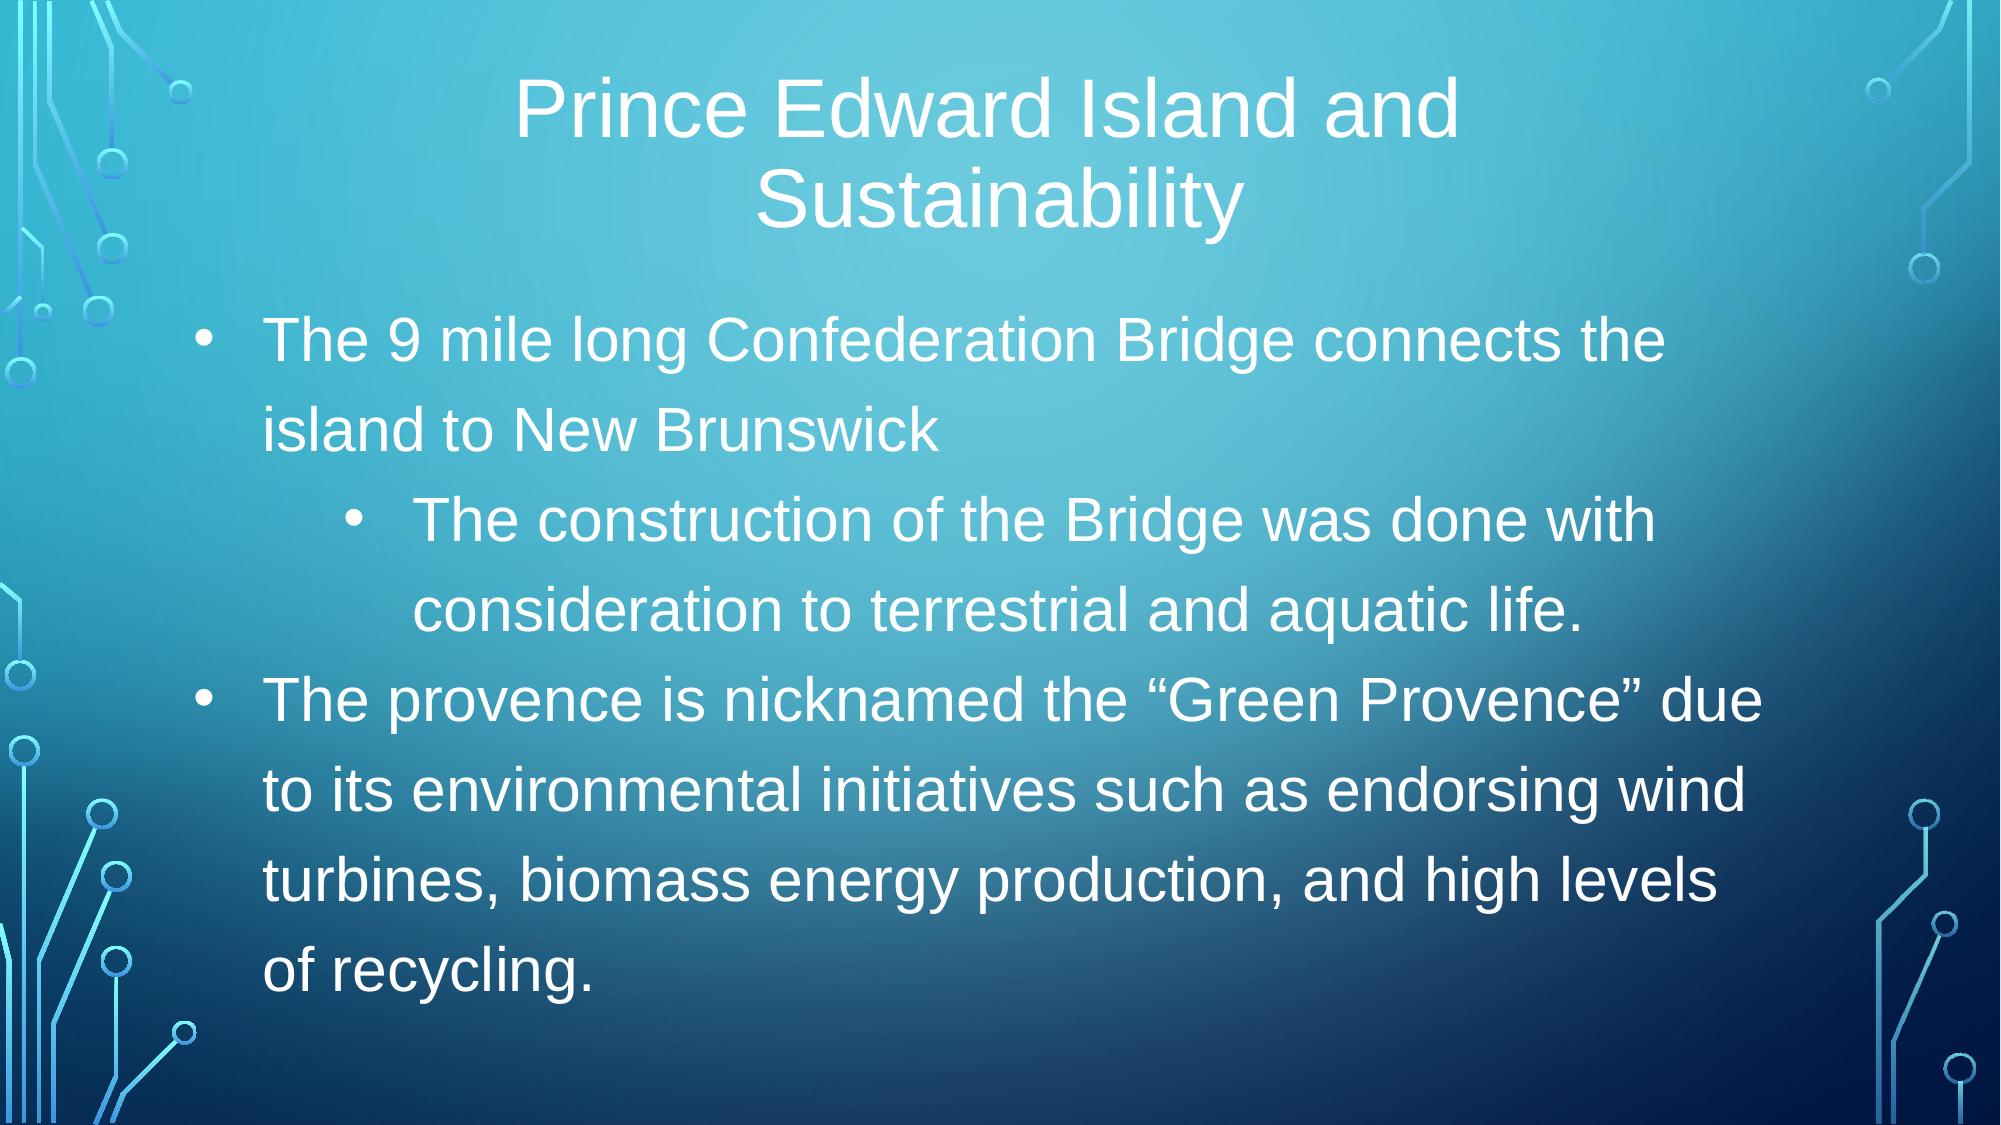

# Prince Edward Island and
Sustainability
The 9 mile long Confederation Bridge connects the island to New Brunswick
The construction of the Bridge was done with consideration to terrestrial and aquatic life.
The provence is nicknamed the “Green Provence” due to its environmental initiatives such as endorsing wind turbines, biomass energy production, and high levels of recycling.